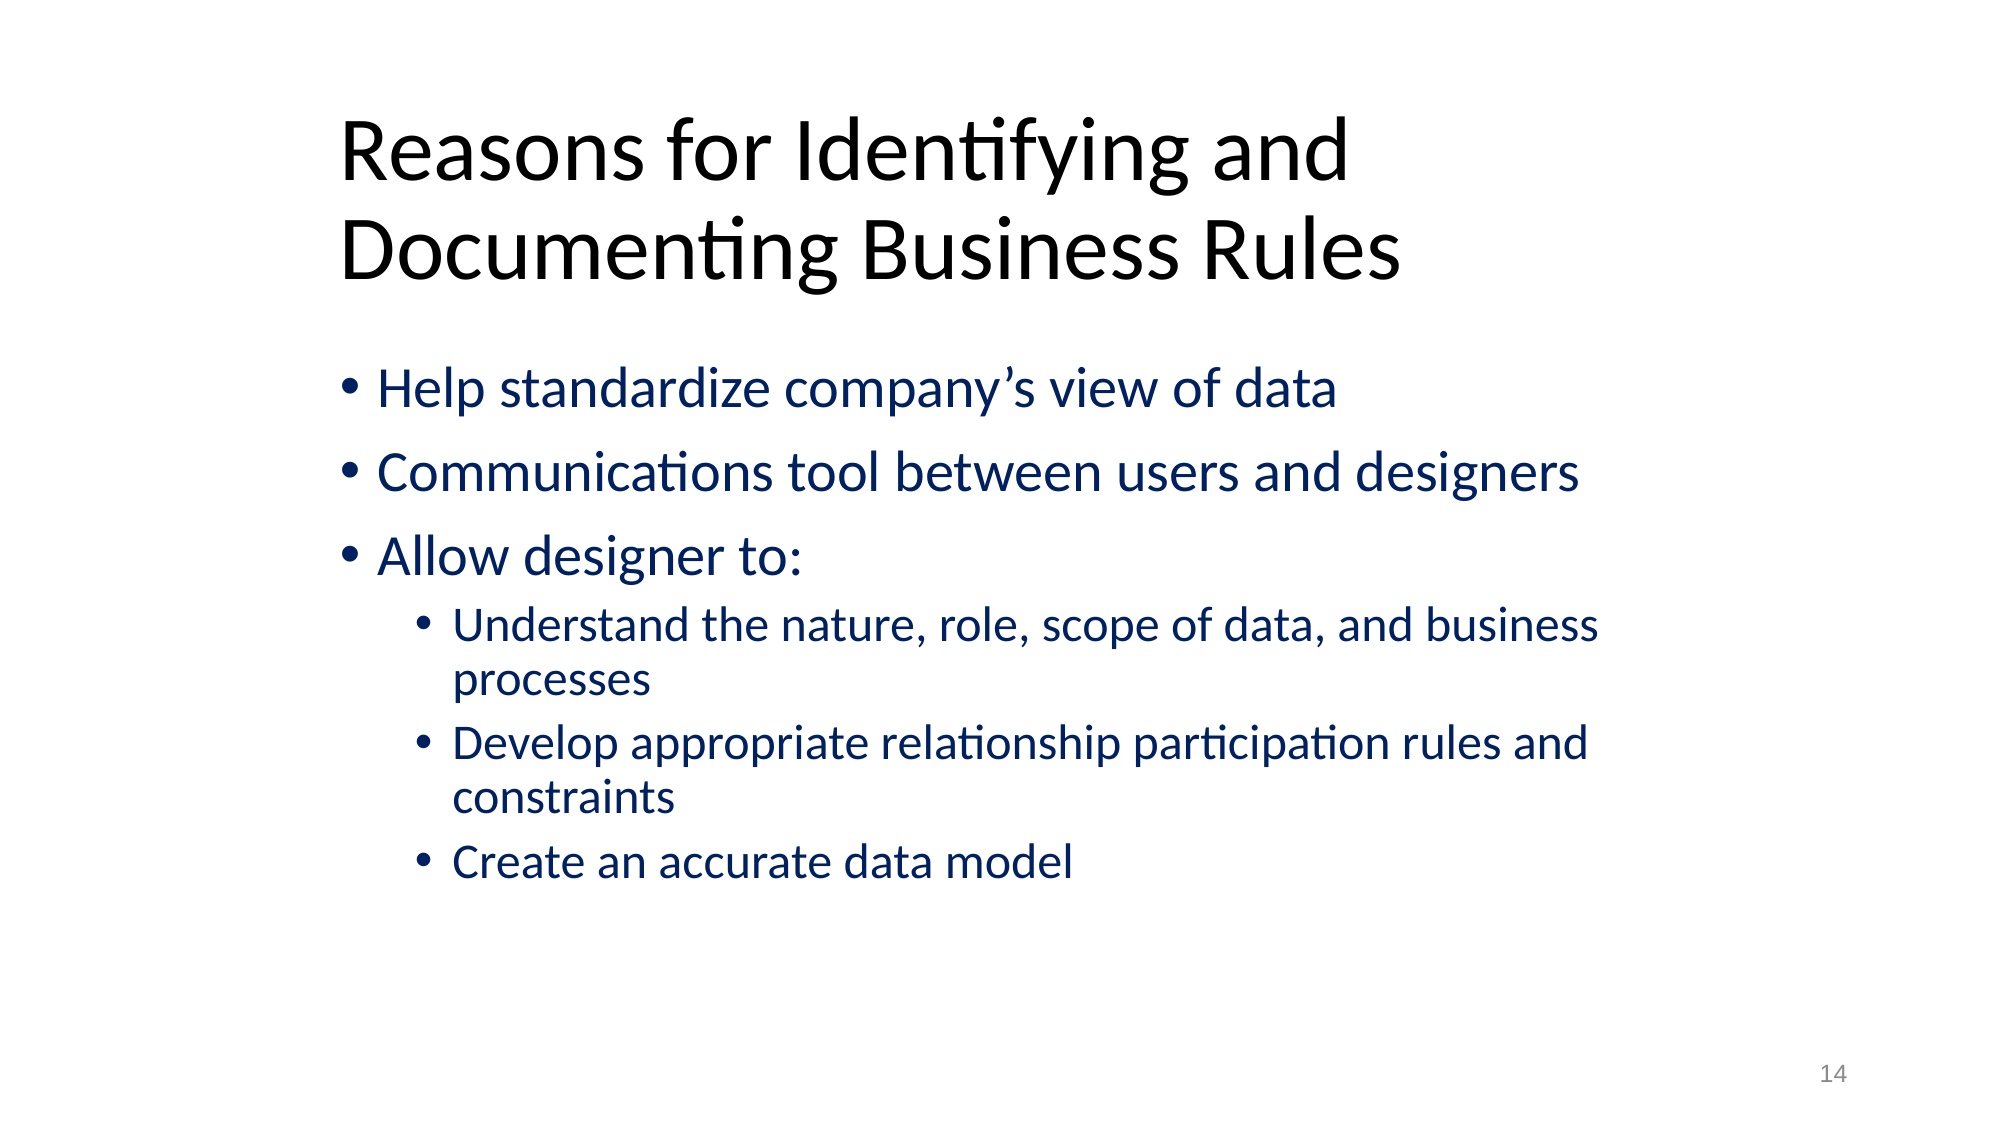

# Reasons for Identifying and Documenting Business Rules
Help standardize company’s view of data
Communications tool between users and designers
Allow designer to:
Understand the nature, role, scope of data, and business processes
Develop appropriate relationship participation rules and constraints
Create an accurate data model
14